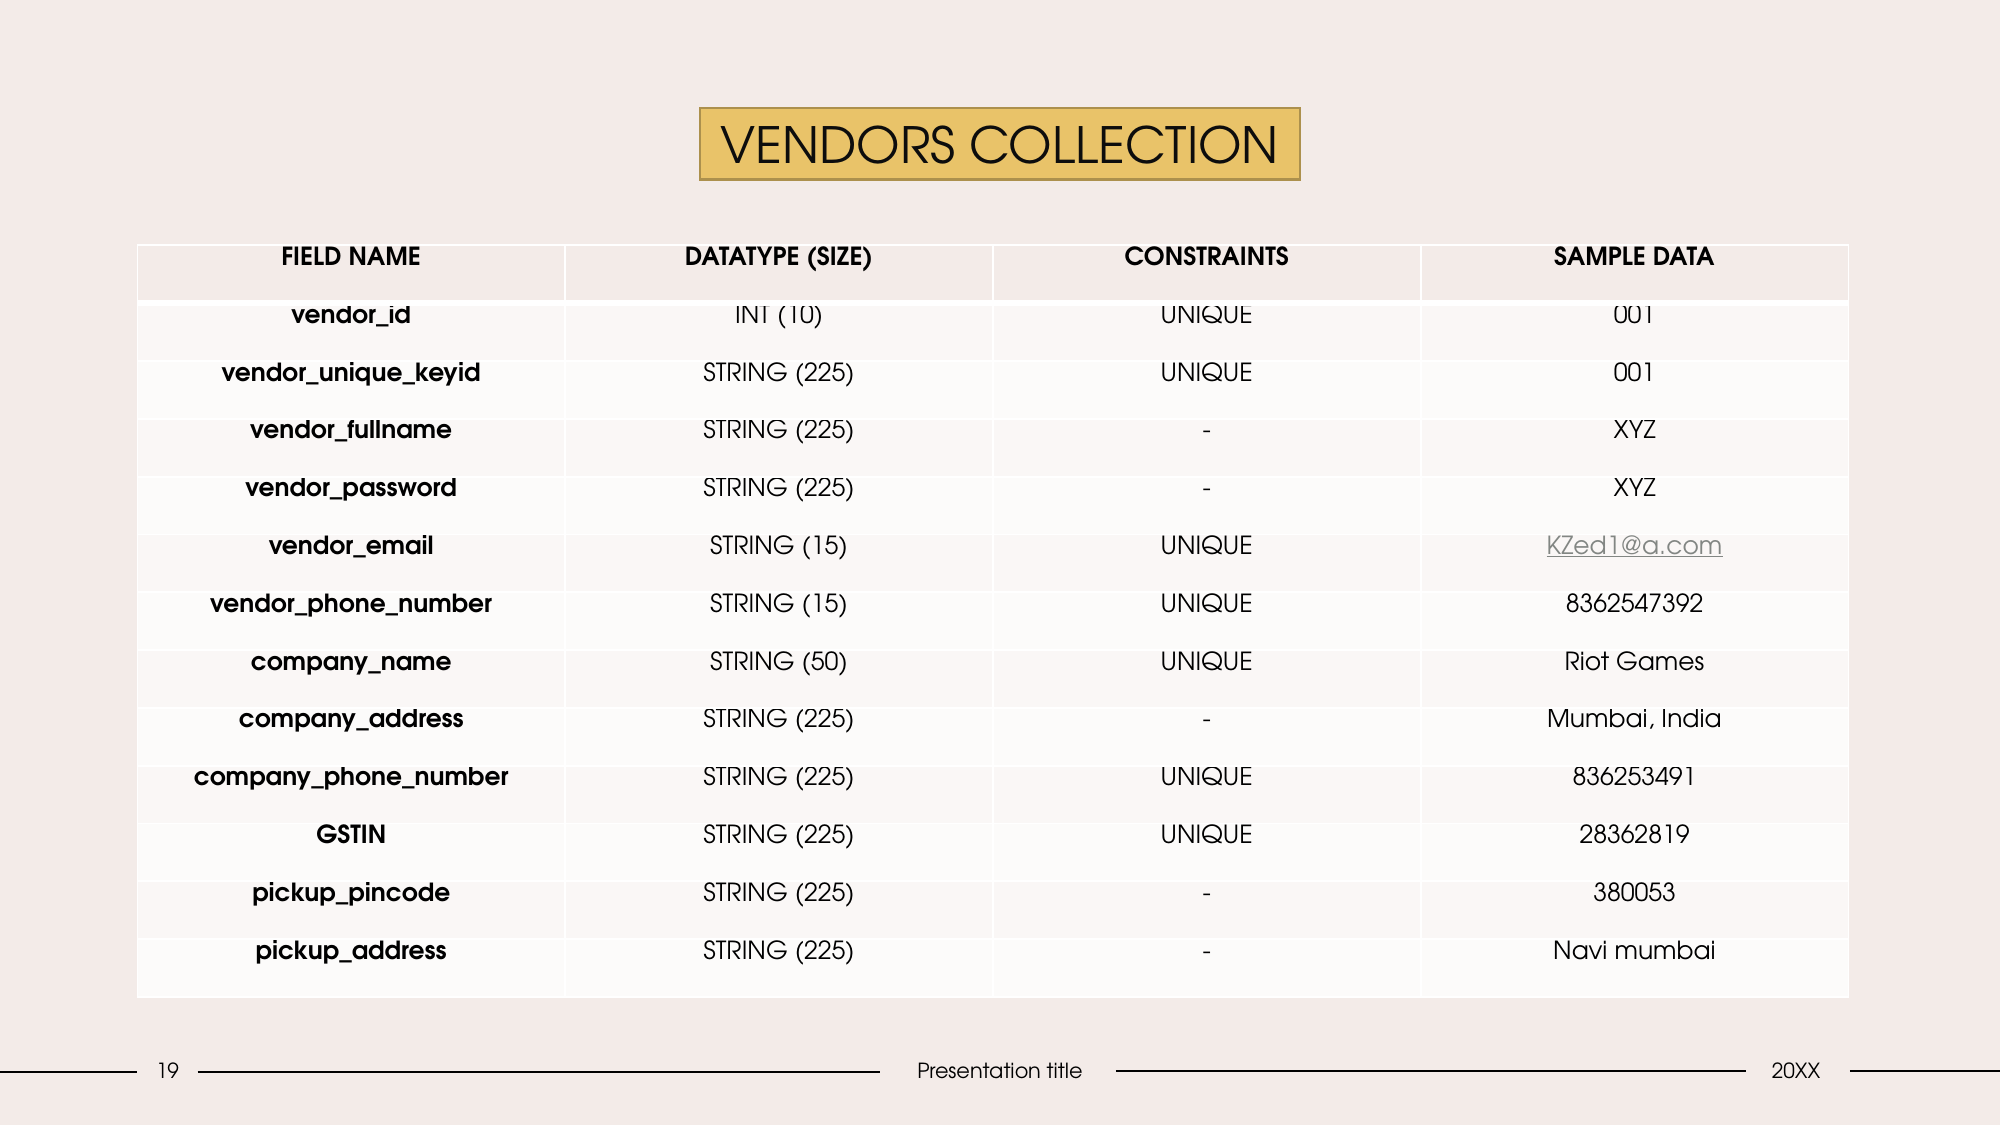

VENDORS COLLECTION
| FIELD NAME | DATATYPE (SIZE) | CONSTRAINTS | SAMPLE DATA |
| --- | --- | --- | --- |
| vendor\_id | INT (10) | UNIQUE | 001 |
| vendor\_unique\_keyid | STRING (225) | UNIQUE | 001 |
| vendor\_fullname | STRING (225) | - | XYZ |
| vendor\_password | STRING (225) | - | XYZ |
| vendor\_email | STRING (15) | UNIQUE | KZed1@a.com |
| vendor\_phone\_number | STRING (15) | UNIQUE | 8362547392 |
| company\_name | STRING (50) | UNIQUE | Riot Games |
| company\_address | STRING (225) | - | Mumbai, India |
| company\_phone\_number | STRING (225) | UNIQUE | 836253491 |
| GSTIN | STRING (225) | UNIQUE | 28362819 |
| pickup\_pincode | STRING (225) | - | 380053 |
| pickup\_address | STRING (225) | - | Navi mumbai |
19
Presentation title
20XX